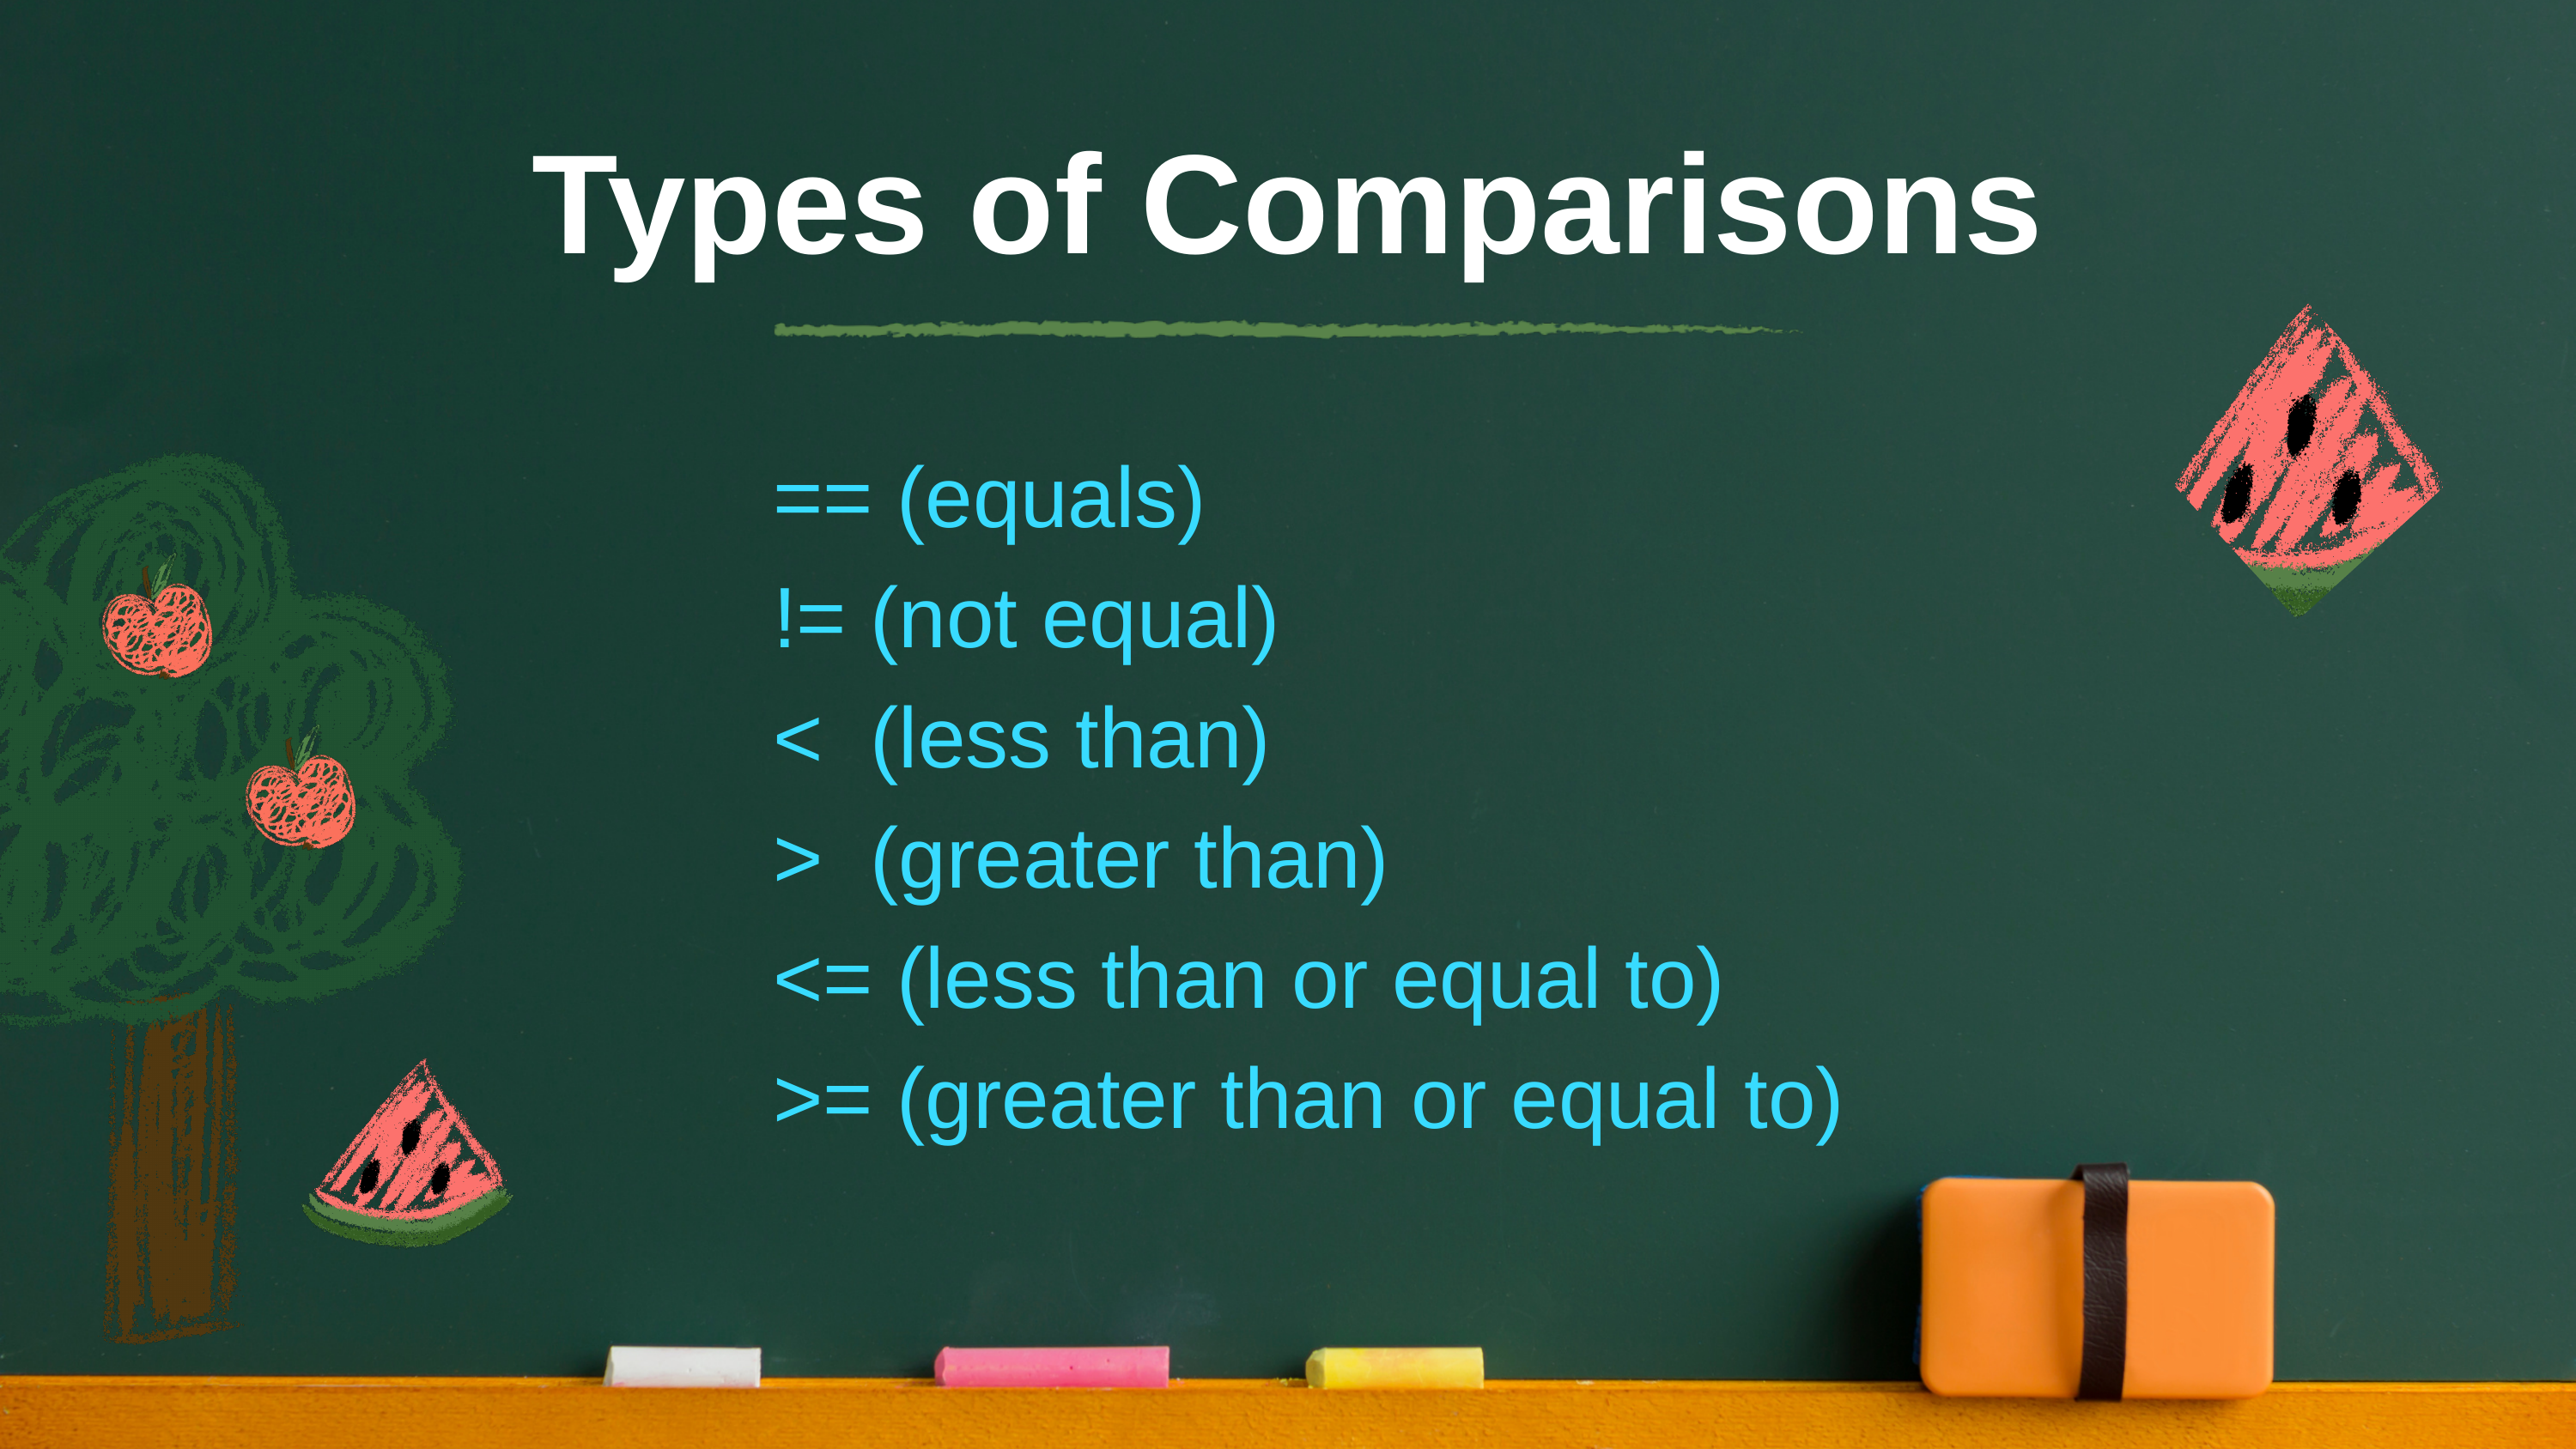

Types of Comparisons

== (equals)
!= (not equal)
<  (less than)
>  (greater than)
<= (less than or equal to)
>= (greater than or equal to)